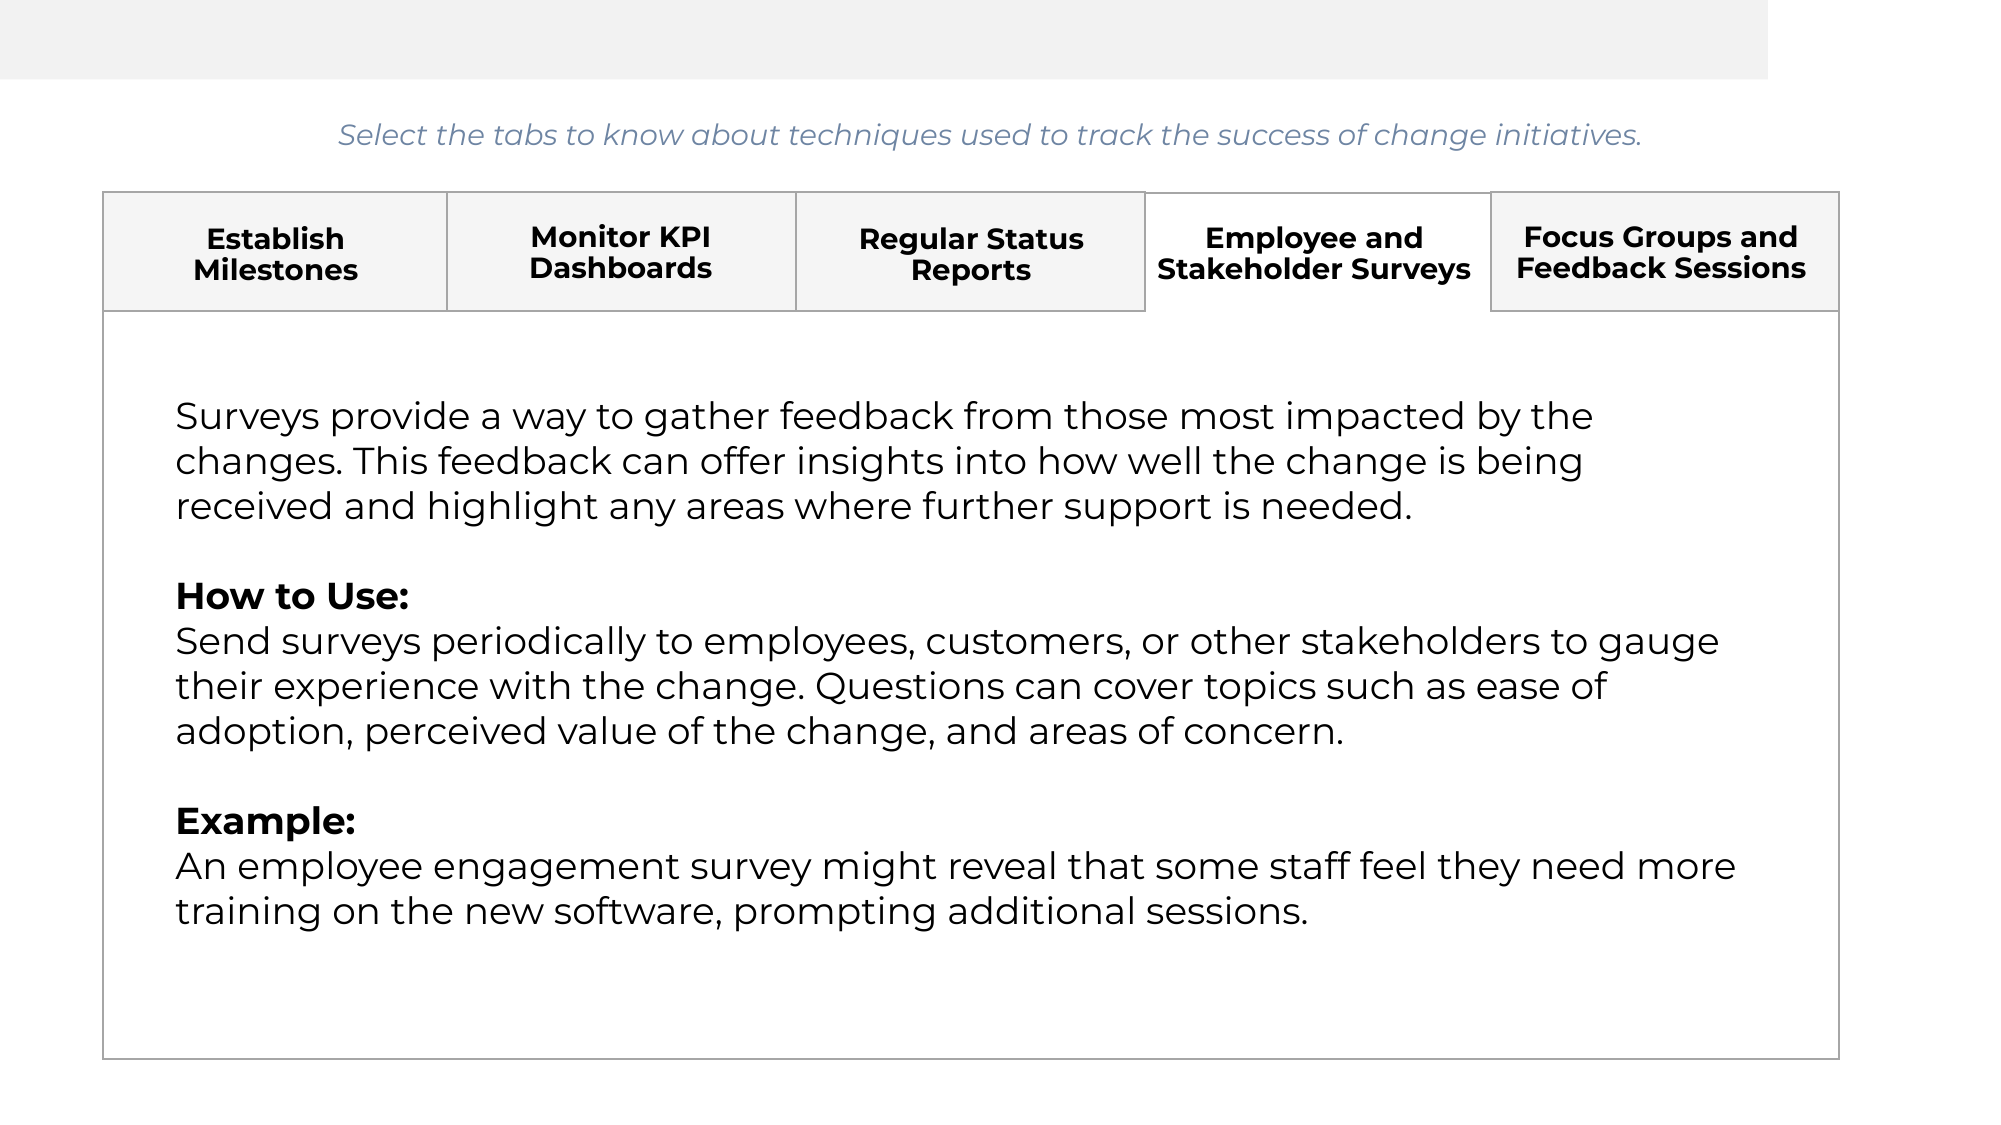

Select the tabs to know about techniques used to track the success of change initiatives.

Focus Groups and Feedback Sessions
Monitor KPI Dashboards
Employee and Stakeholder Surveys
Establish Milestones
Regular Status Reports
Surveys provide a way to gather feedback from those most impacted by the changes. This feedback can offer insights into how well the change is being received and highlight any areas where further support is needed.

How to Use:
Send surveys periodically to employees, customers, or other stakeholders to gauge their experience with the change. Questions can cover topics such as ease of adoption, perceived value of the change, and areas of concern.

Example:
An employee engagement survey might reveal that some staff feel they need more training on the new software, prompting additional sessions.